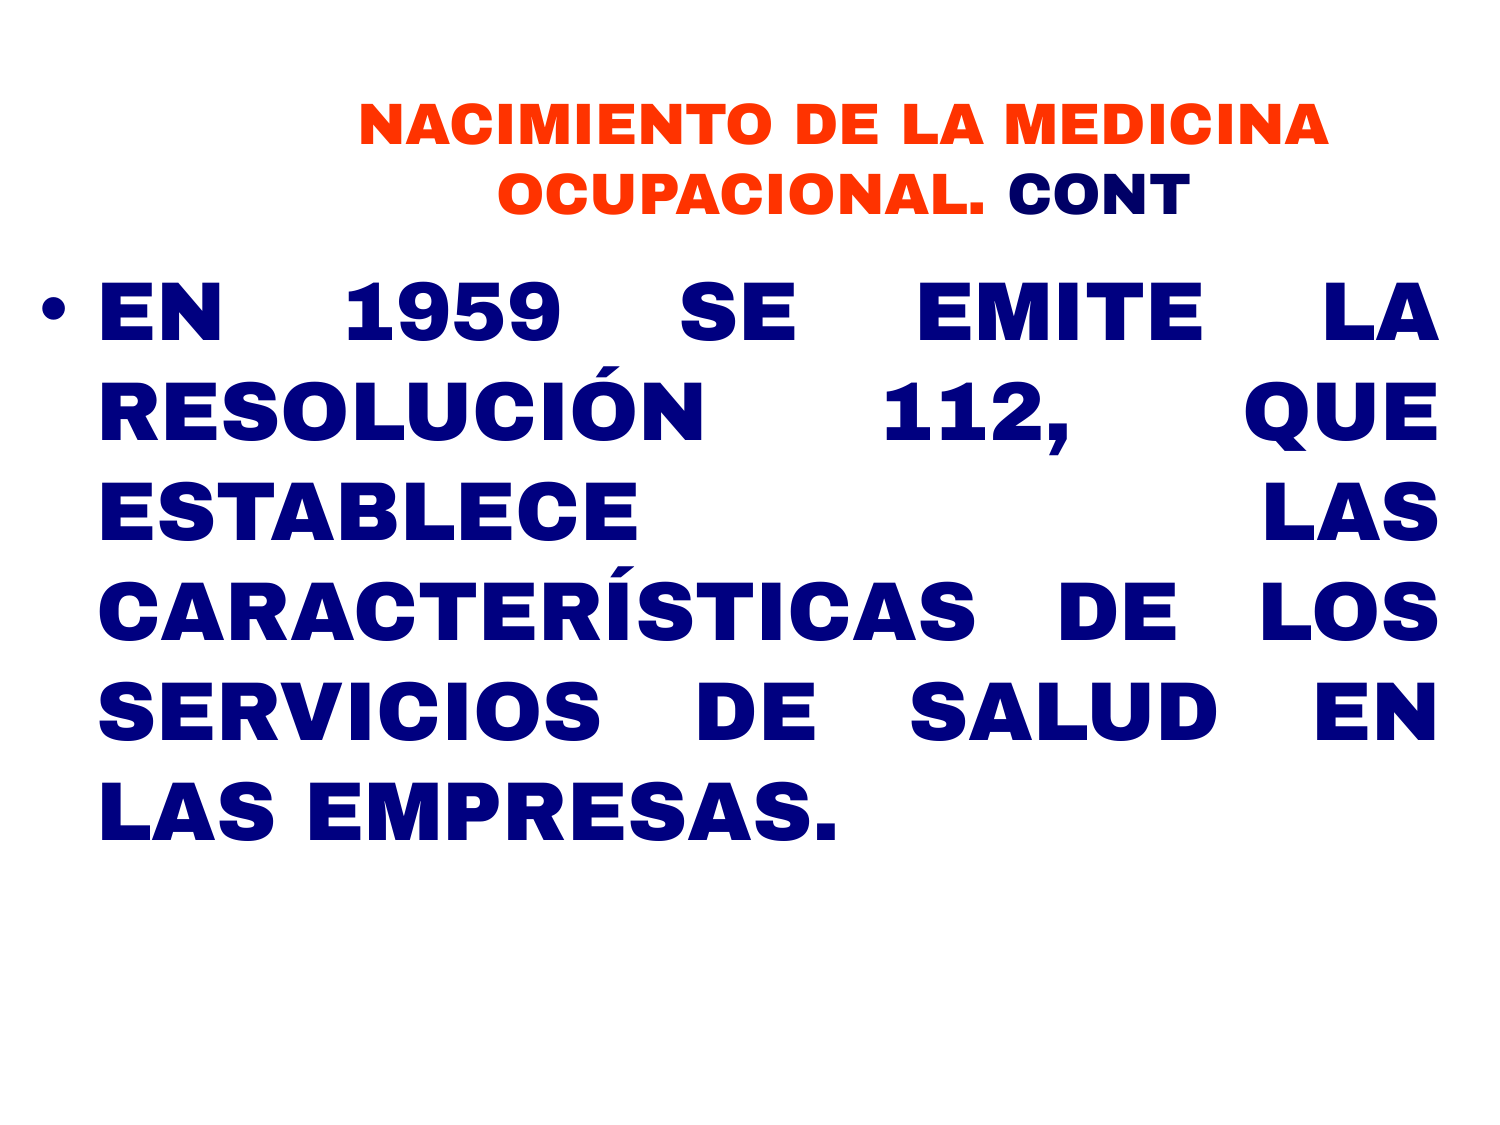

# NACIMIENTO DE LA MEDICINA OCUPACIONAL. CONT
EN 1959 SE EMITE LA RESOLUCIÓN 112, QUE ESTABLECE LAS CARACTERÍSTICAS DE LOS SERVICIOS DE SALUD EN LAS EMPRESAS.